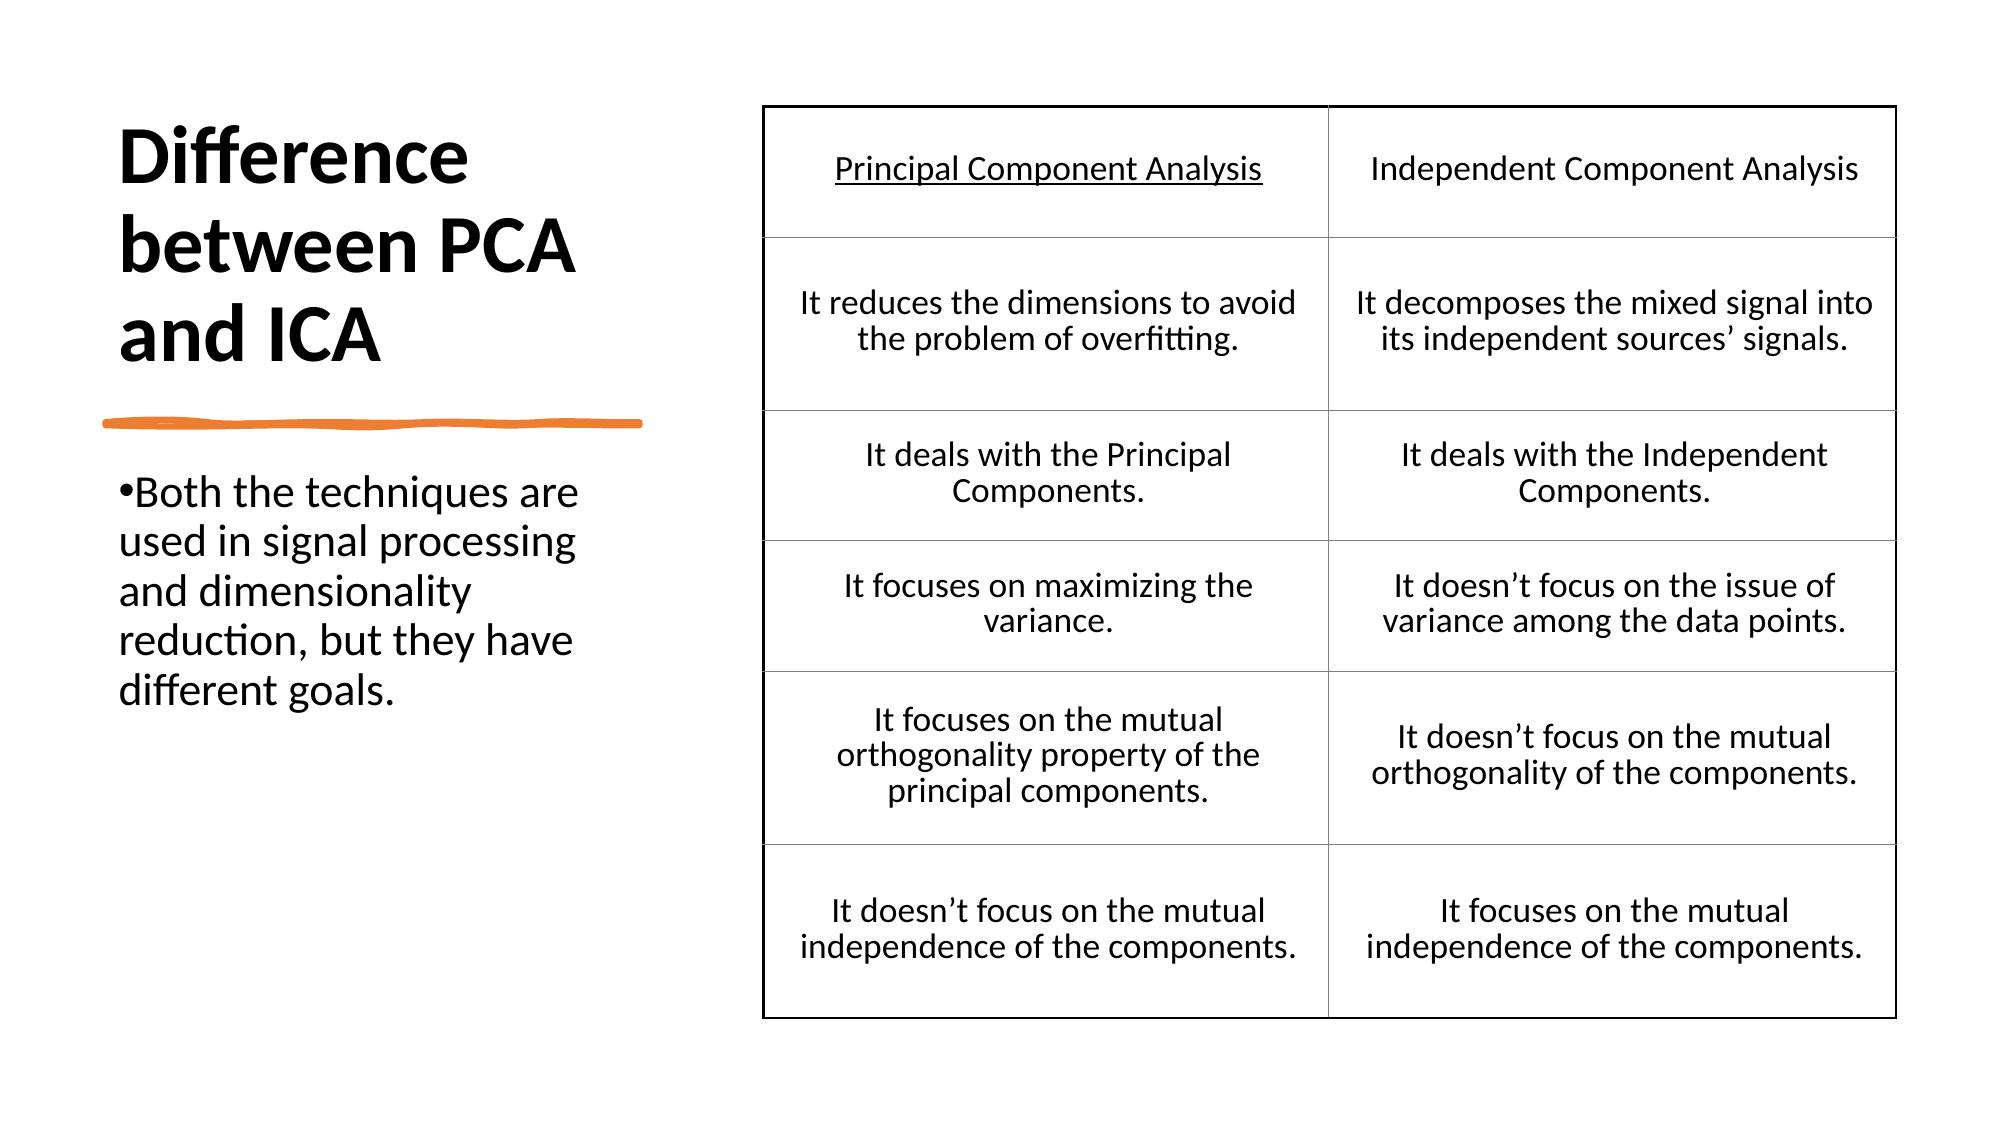

# Difference between PCA and ICA
| Principal Component Analysis | Independent Component Analysis |
| --- | --- |
| It reduces the dimensions to avoid the problem of overfitting. | It decomposes the mixed signal into its independent sources’ signals. |
| It deals with the Principal Components. | It deals with the Independent Components. |
| It focuses on maximizing the variance. | It doesn’t focus on the issue of variance among the data points. |
| It focuses on the mutual orthogonality property of the principal components. | It doesn’t focus on the mutual orthogonality of the components. |
| It doesn’t focus on the mutual independence of the components. | It focuses on the mutual independence of the components. |

Both the techniques are used in signal processing and dimensionality reduction, but they have different goals.